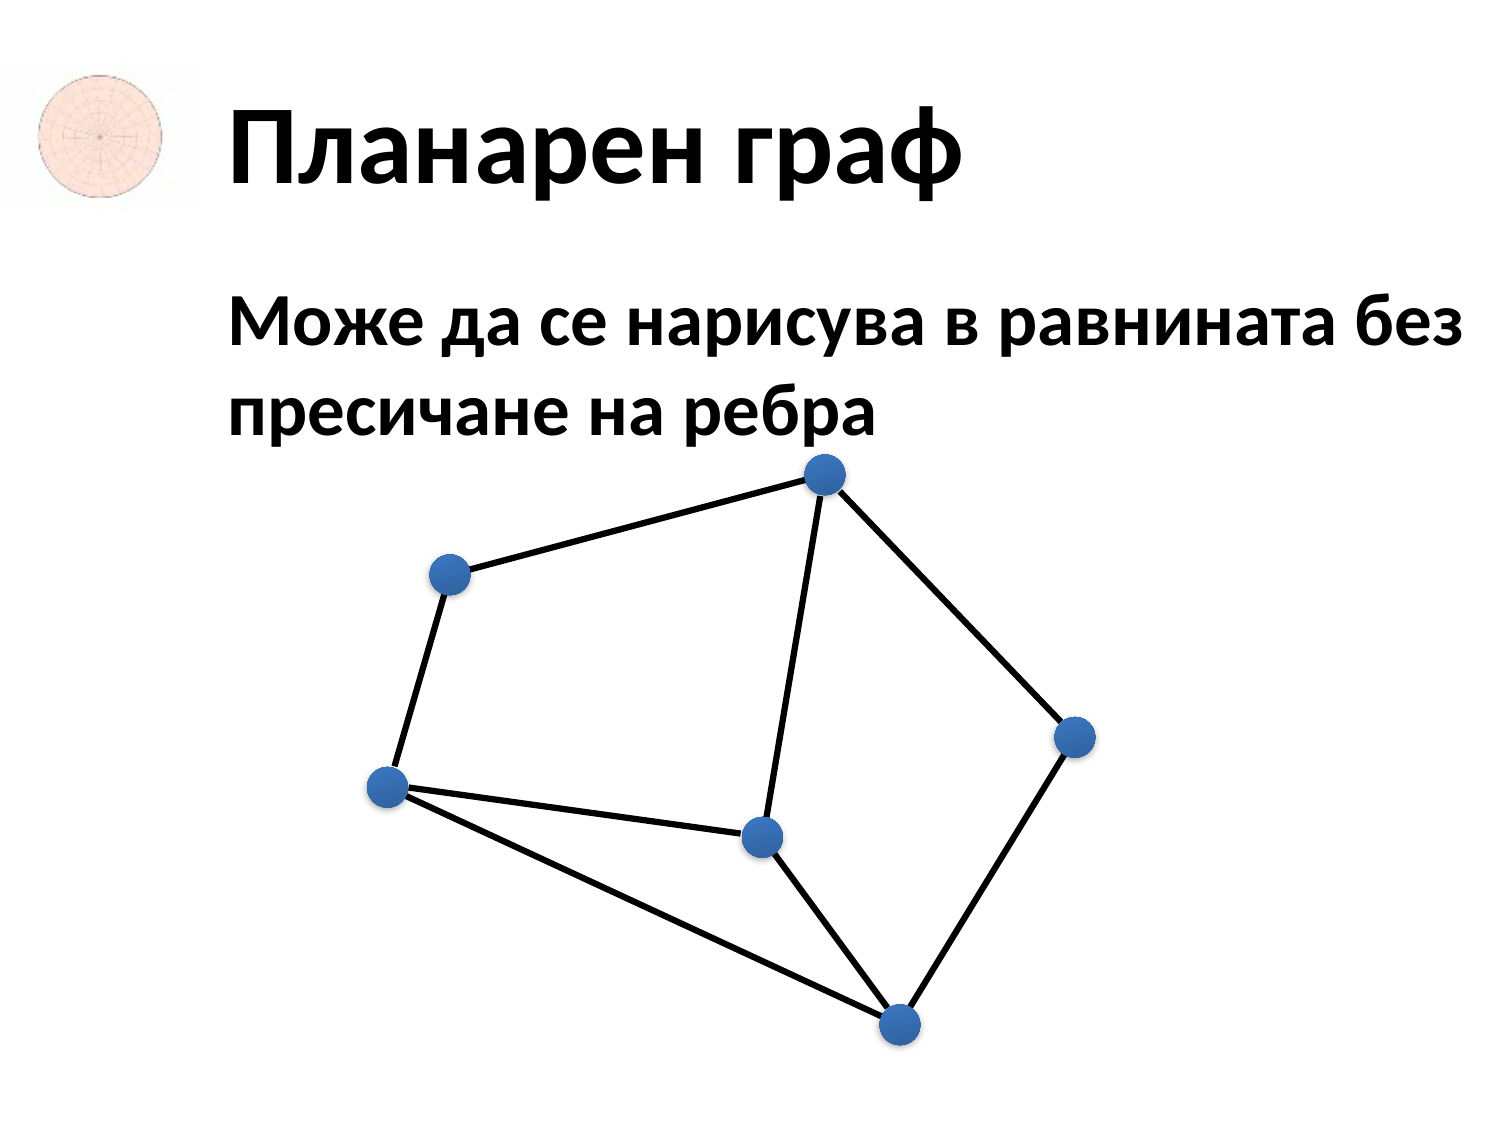

# Планарен граф
Може да се нарисува в равнината без пресичане на ребра